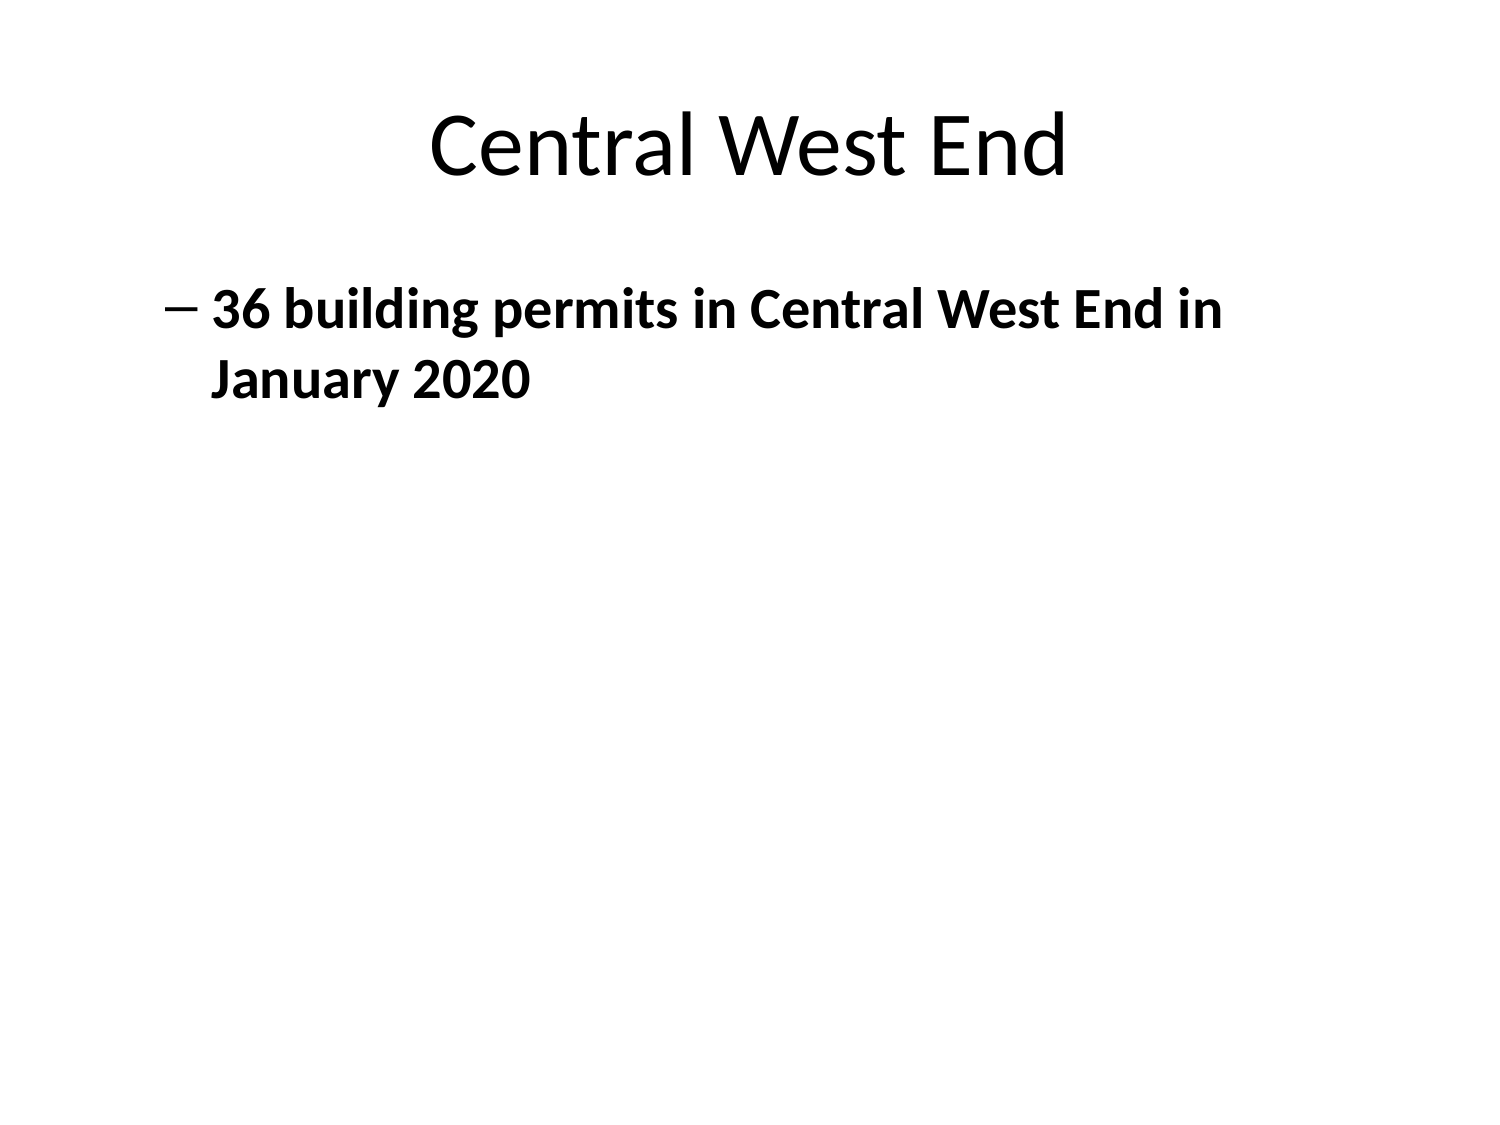

# Central West End
36 building permits in Central West End in January 2020